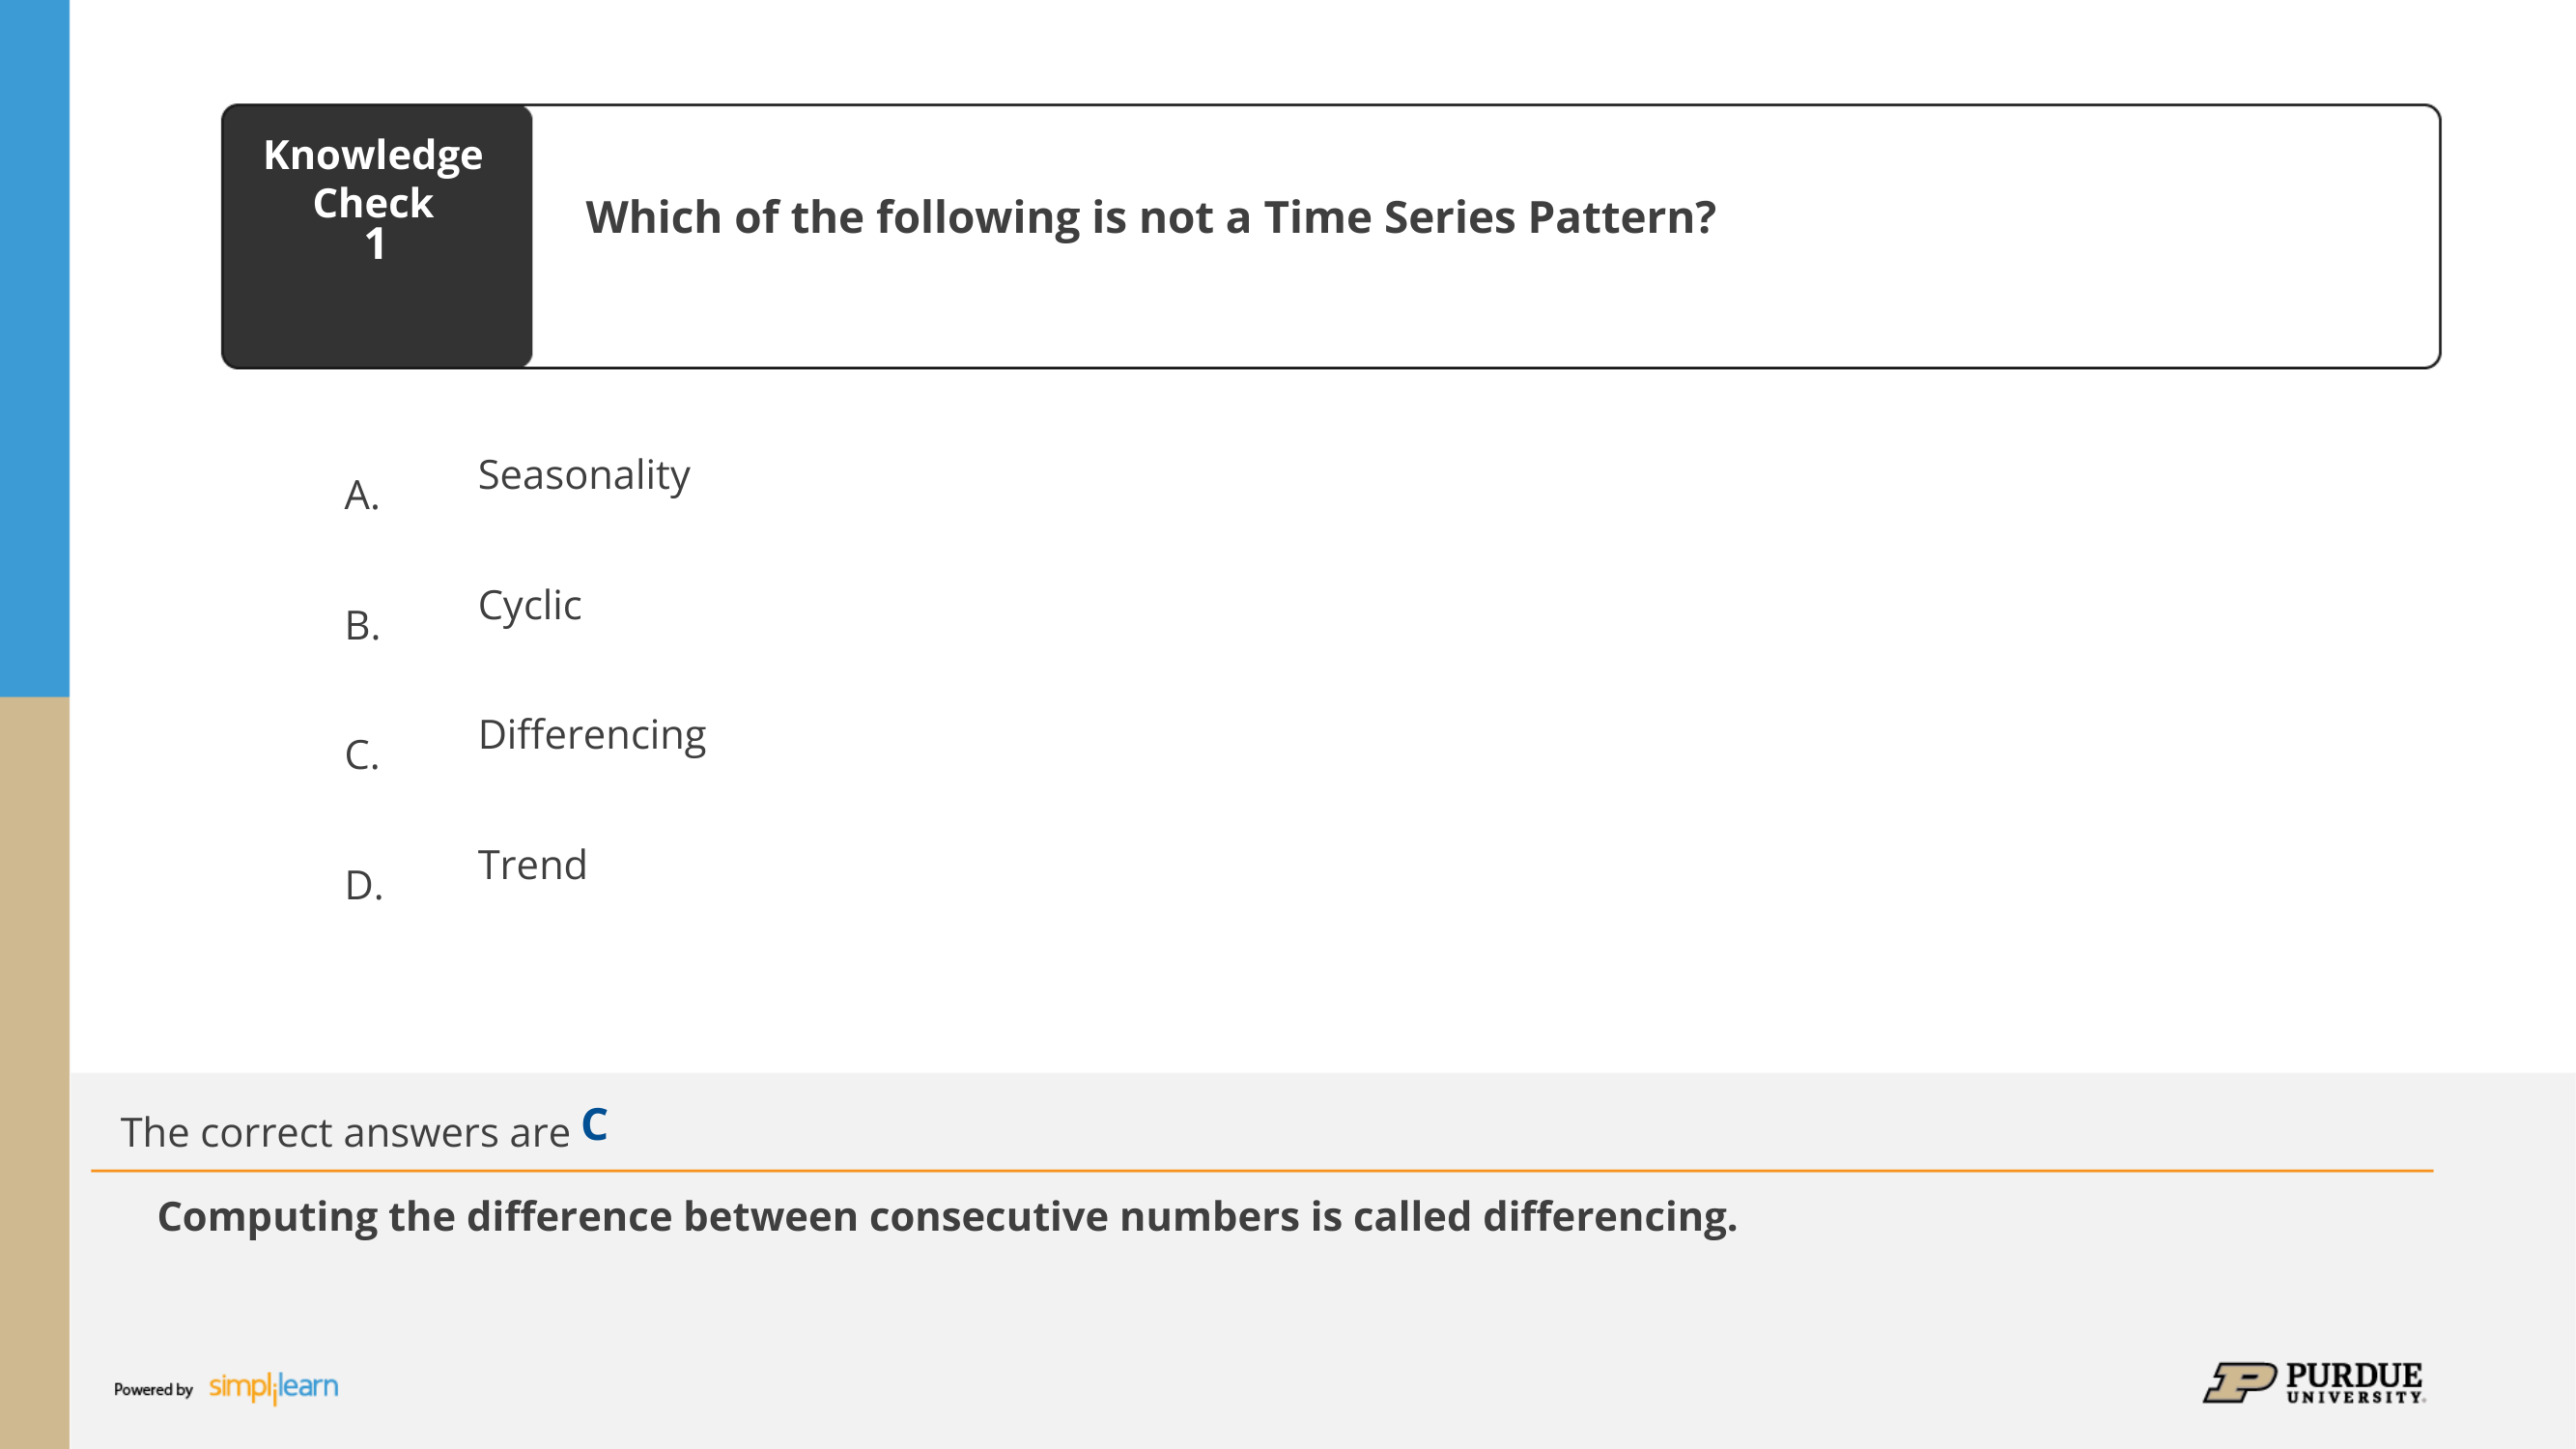

Which of the following is not a Time Series Pattern?

1
Seasonality

Cyclic

Differencing

Trend

C
Computing the difference between consecutive numbers is called differencing.